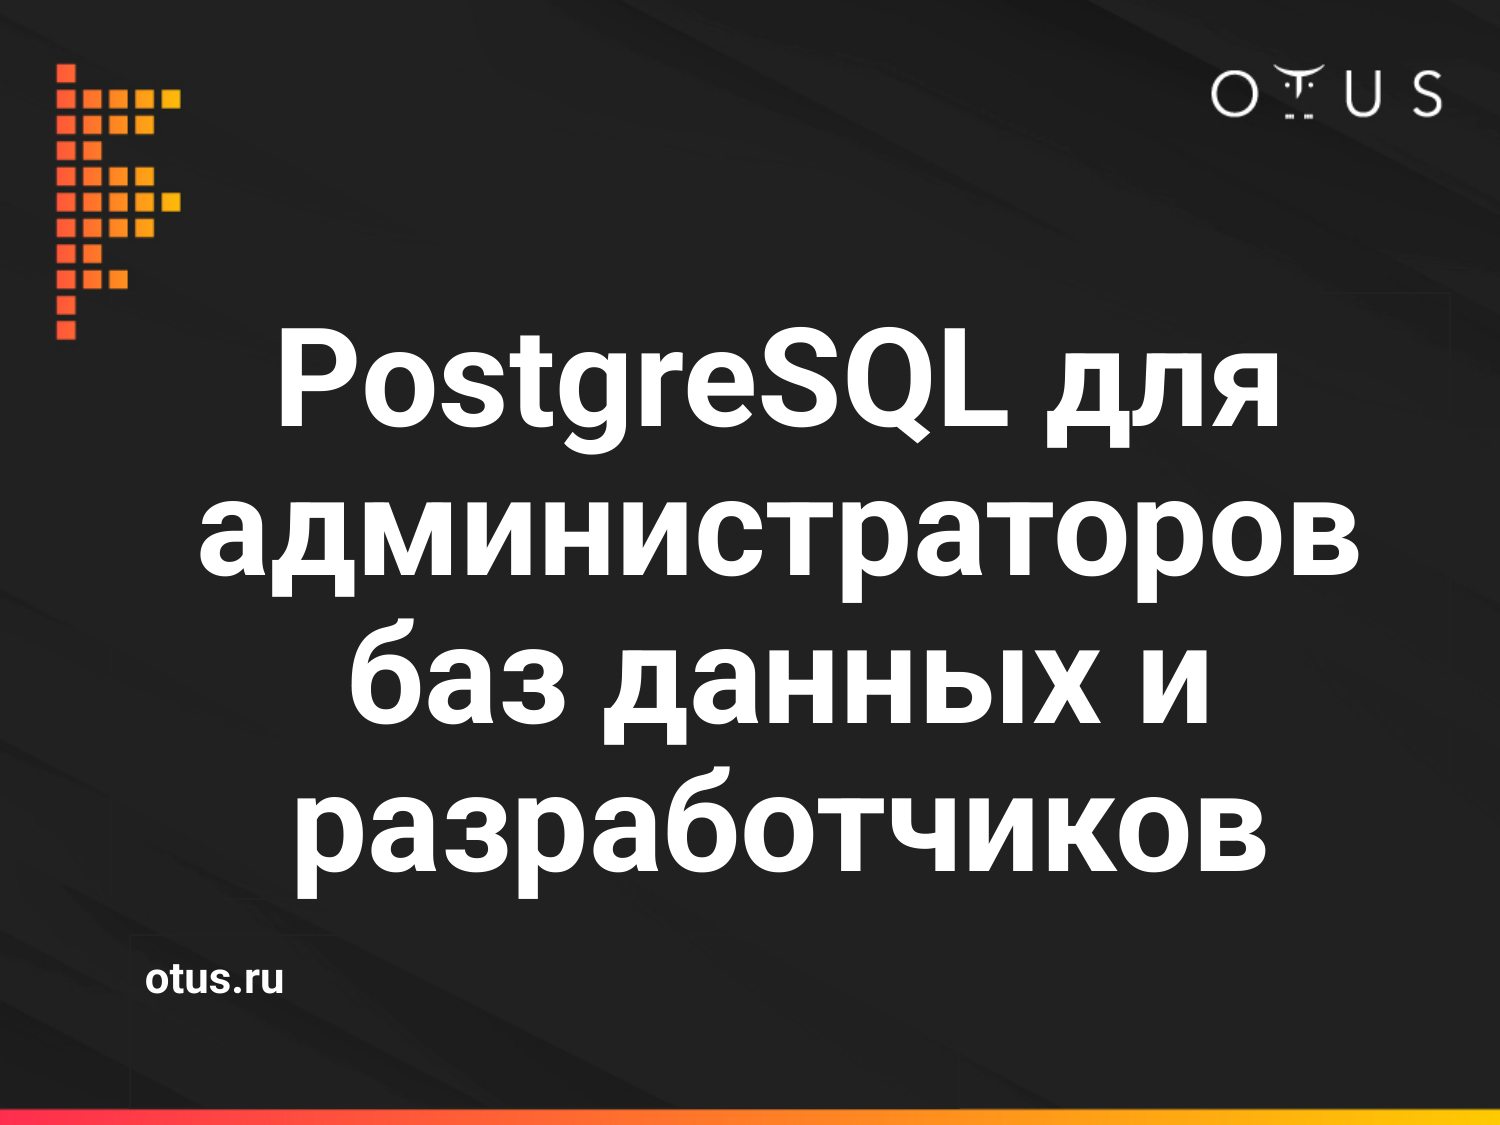

# PostgreSQL для администраторов баз данных и разработчиков
otus.ru